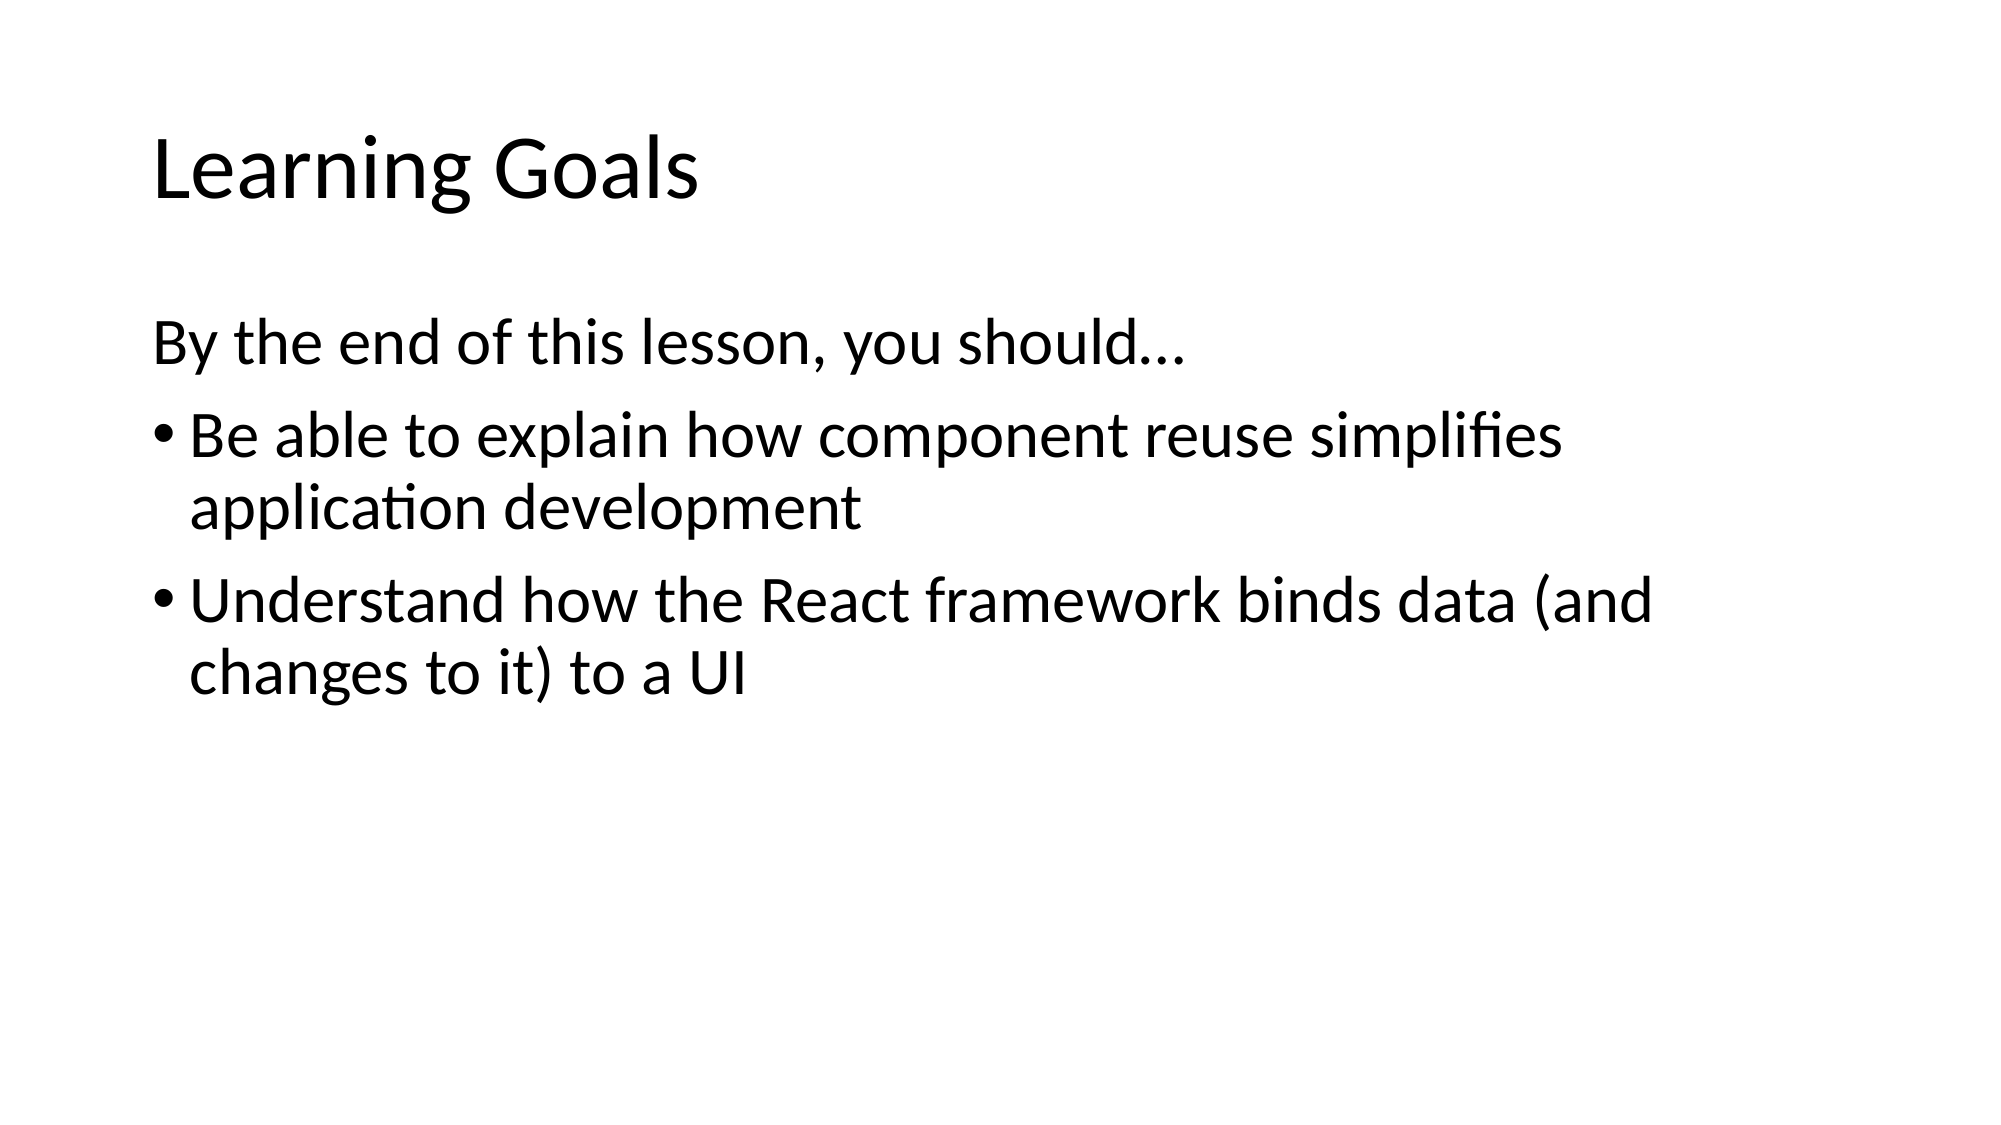

# Learning Goals
By the end of this lesson, you should…
Be able to explain how component reuse simplifies application development
Understand how the React framework binds data (and changes to it) to a UI